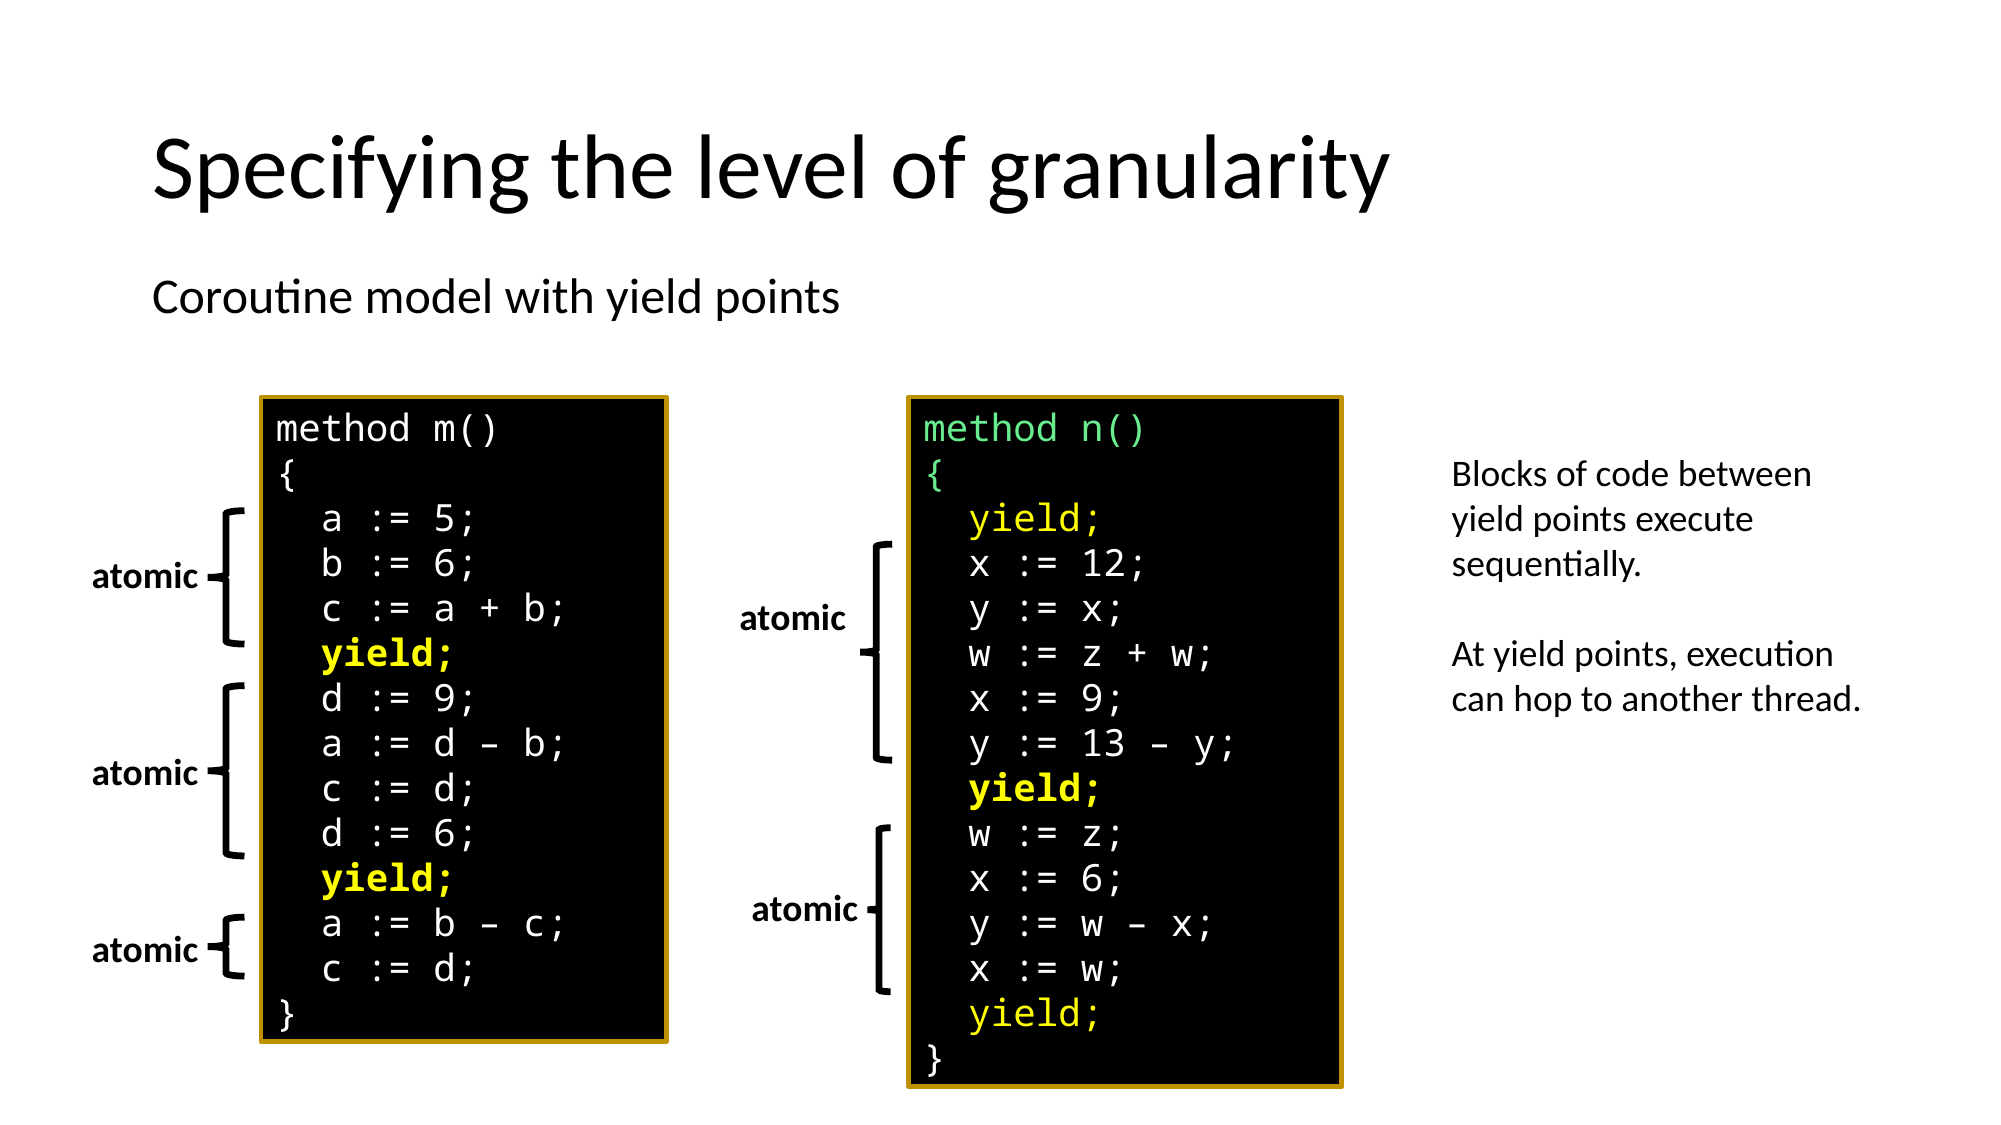

# Specifying the level of granularity
Coroutine model with yield points
method m()
{
  a := 5;
  b := 6;
  c := a + b;
  yield;
  d := 9;
  a := d – b;
  c := d;
  d := 6;
  yield;
  a := b – c;
  c := d;
}
method n()
{
  yield;
  x := 12;
  y := x;
  w := z + w;
  x := 9;
  y := 13 – y;
  yield;
  w := z;
  x := 6;
  y := w – x;
  x := w;
  yield;
}
Blocks of code between yield points execute sequentially.

At yield points, execution can hop to another thread.

atomic

atomic

atomic

atomic

atomic